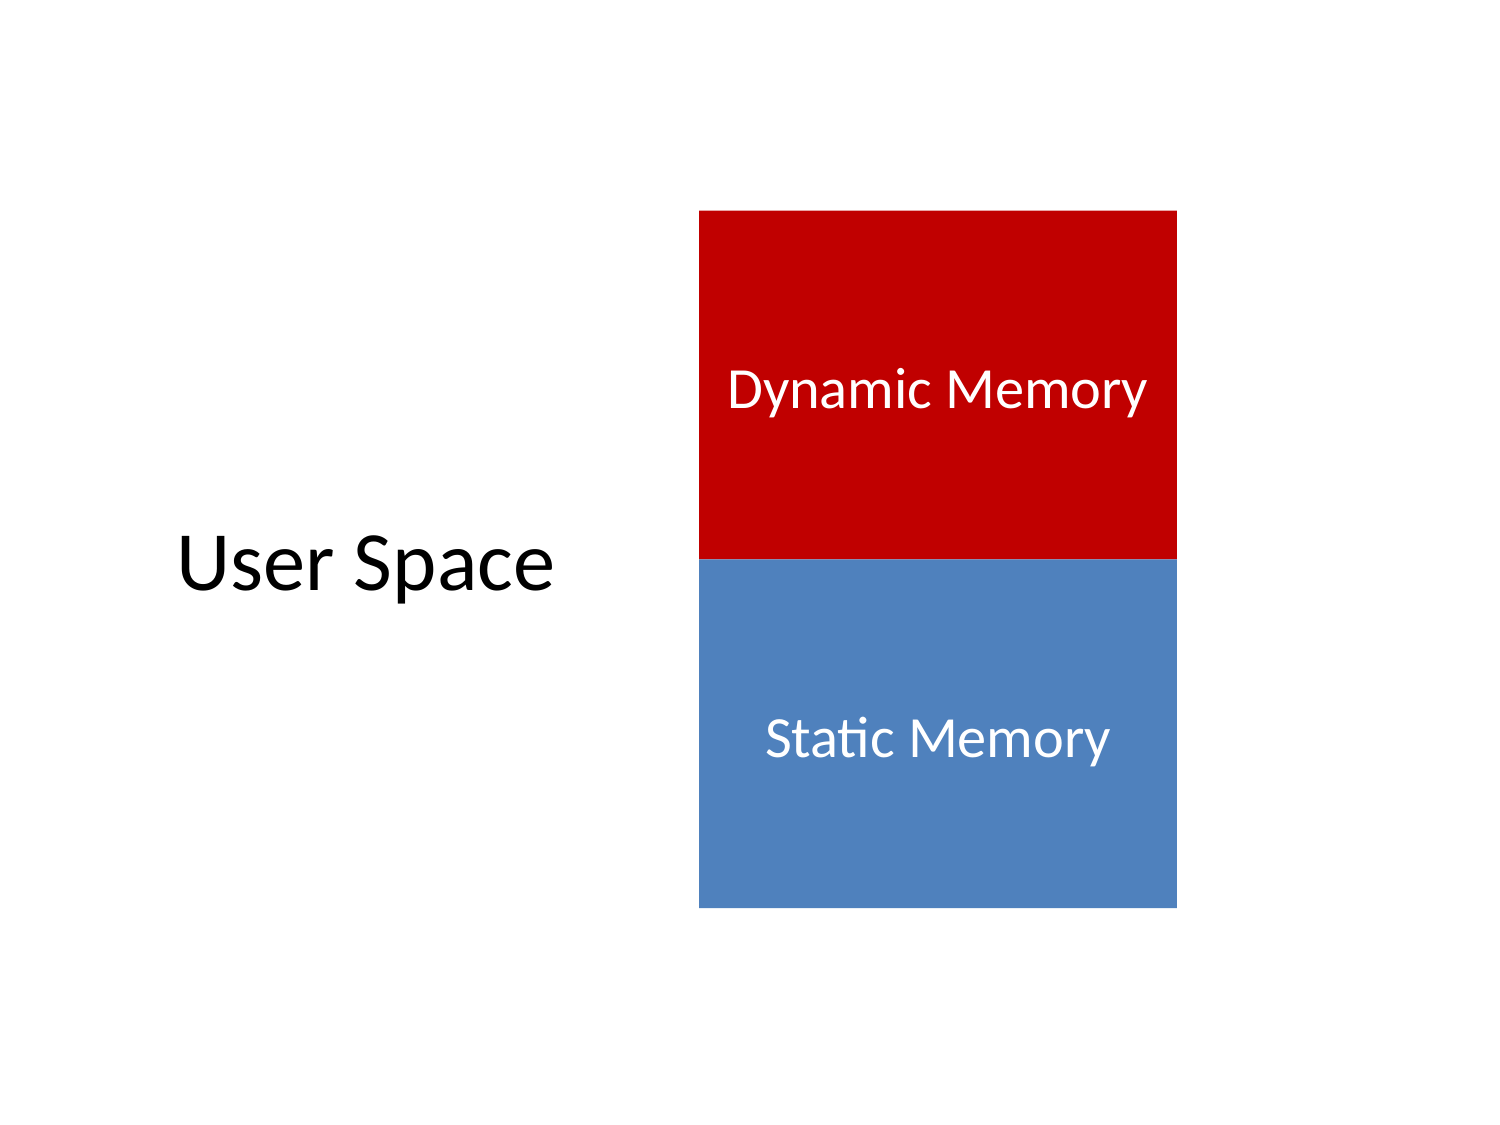

Dynamic Memory
# User Space
Static Memory